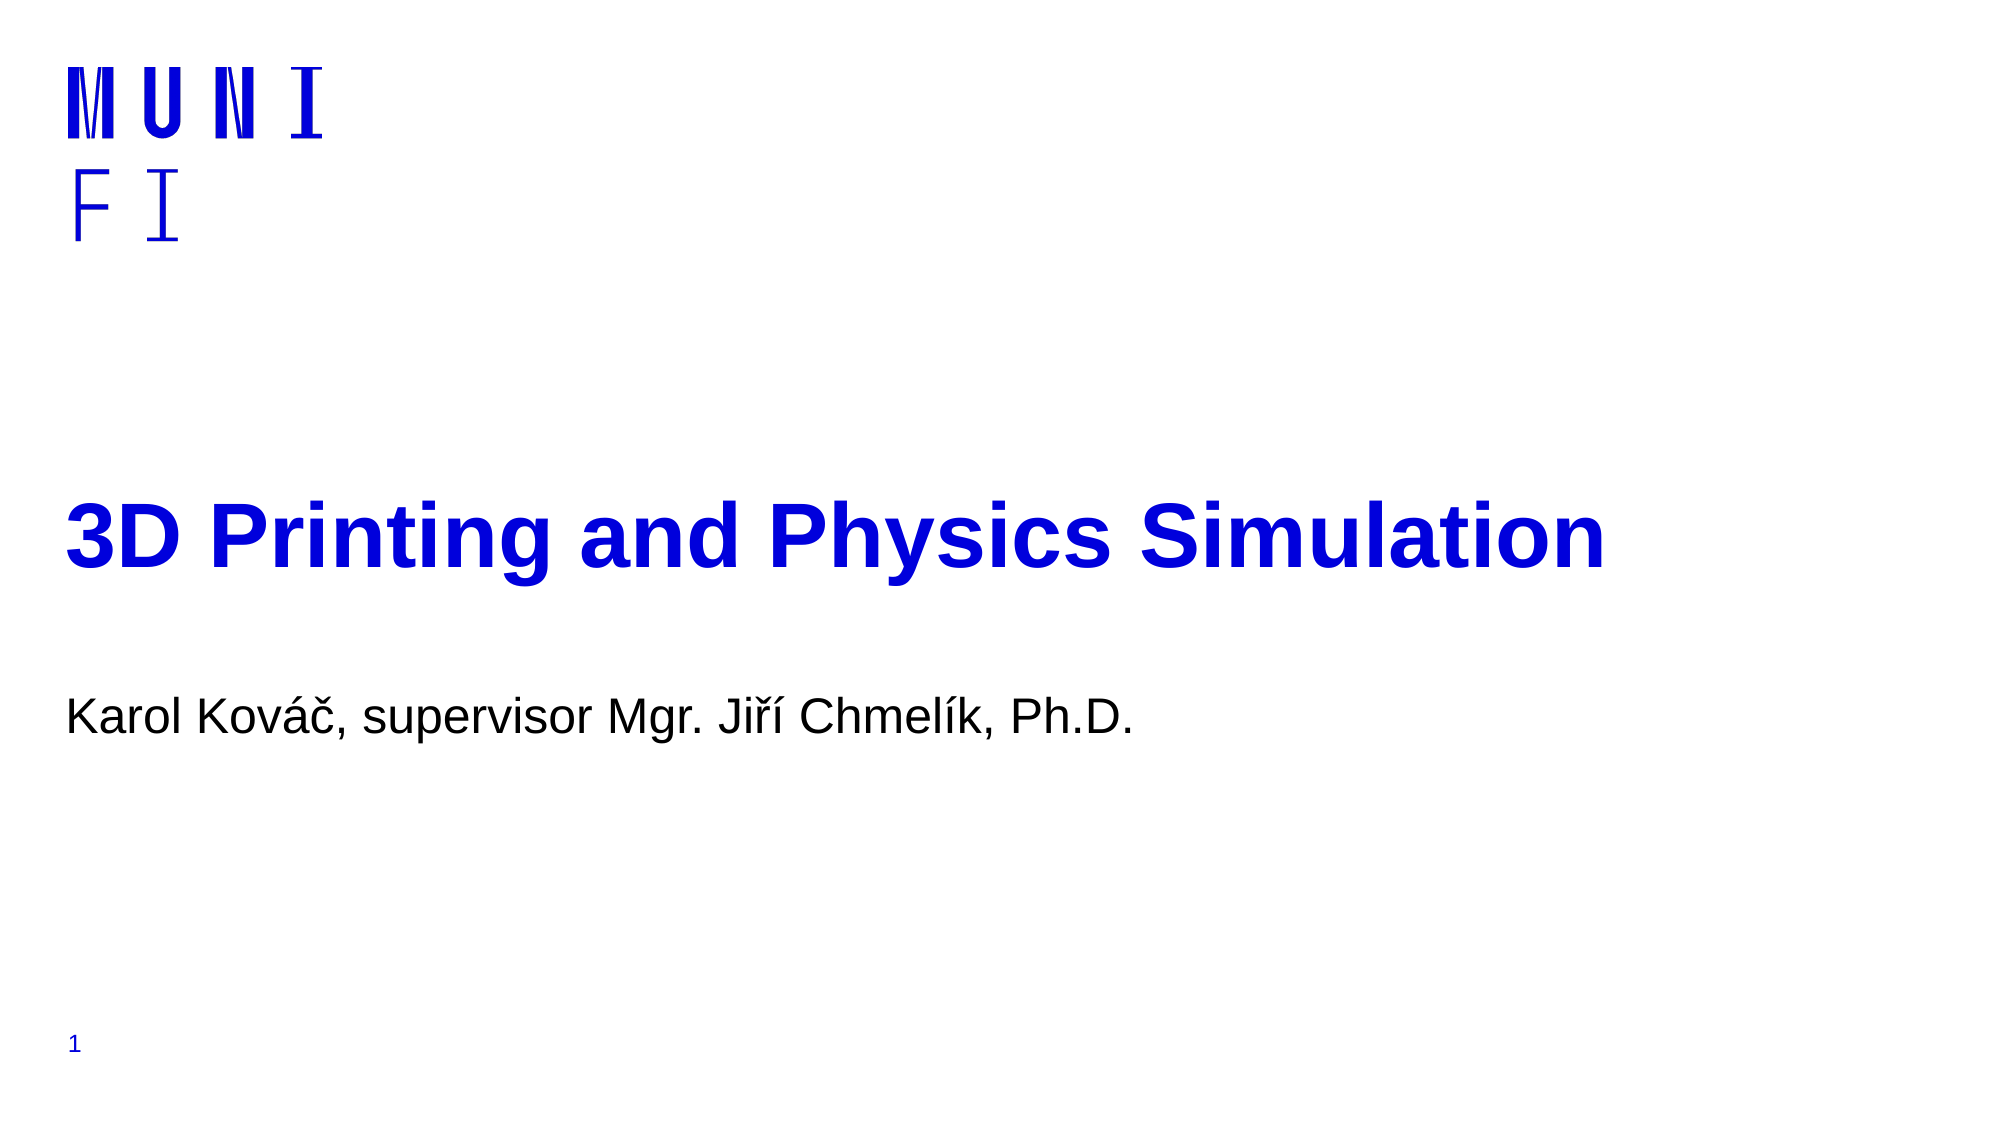

# 3D Printing and Physics Simulation
Karol Kováč, supervisor Mgr. Jiří Chmelík, Ph.D.
1